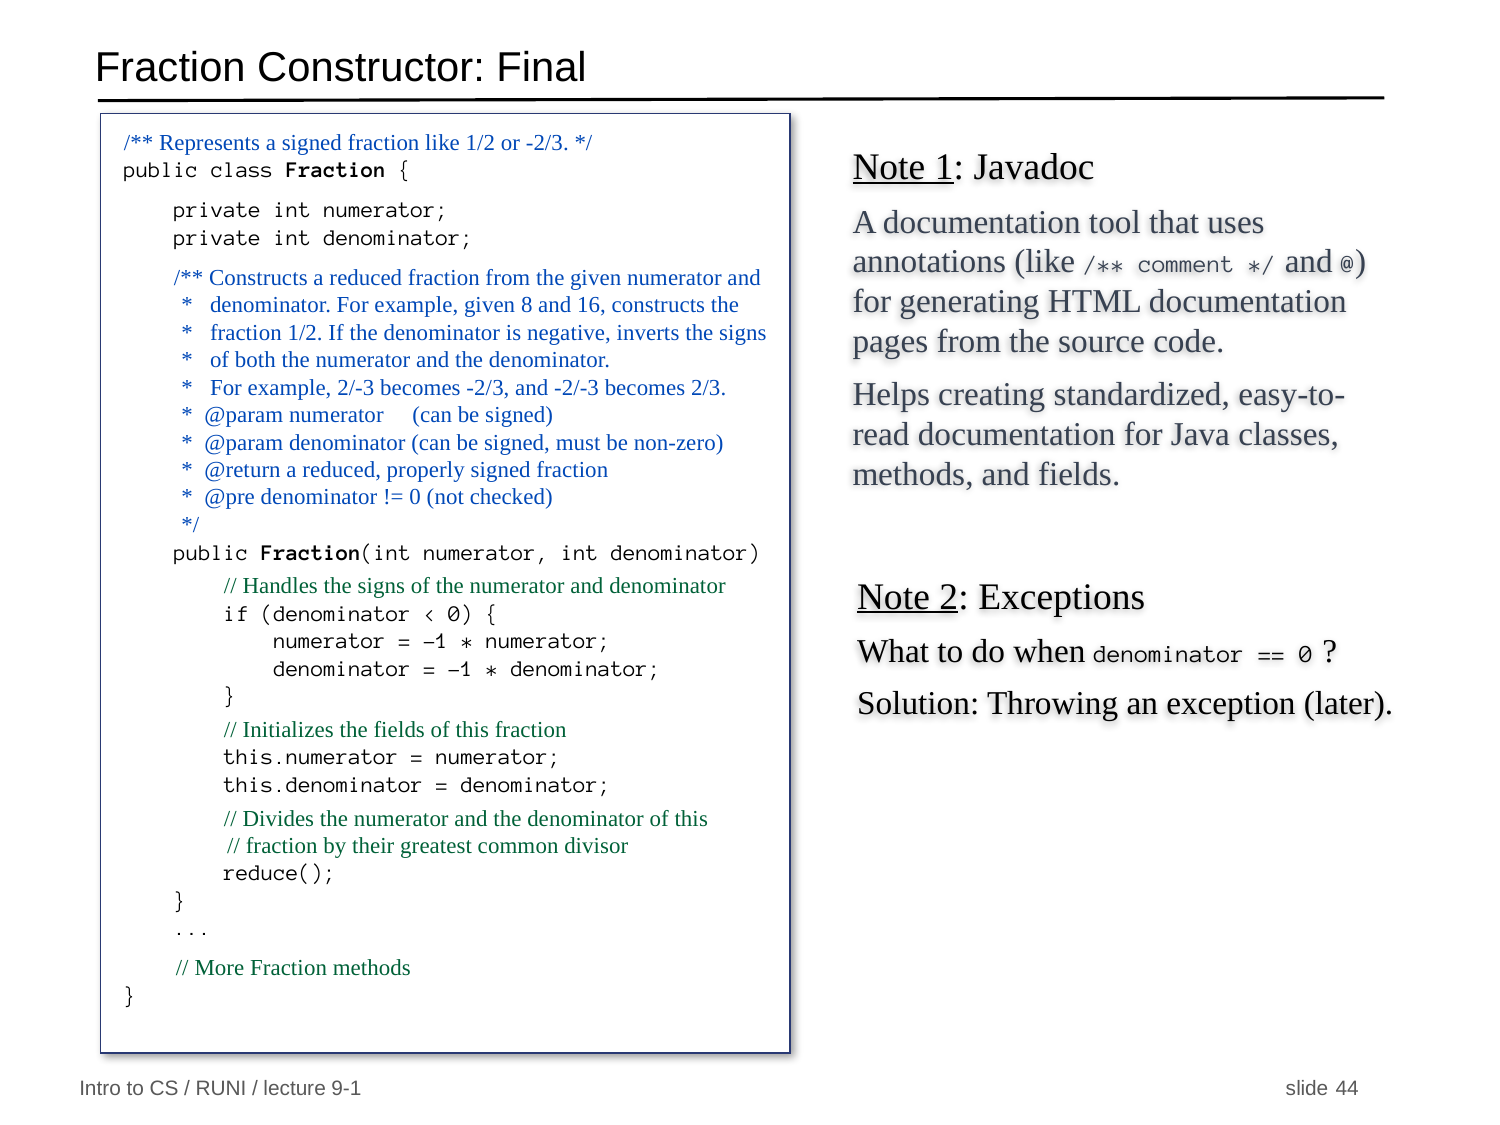

# Fraction Constructor: Final
/** Represents a signed fraction like 1/2 or -2/3. */
public class Fraction {
    private int numerator;
    private int denominator;
    /** Constructs a reduced fraction from the given numerator and
          *   denominator. For example, given 8 and 16, constructs the
          *   fraction 1/2. If the denominator is negative, inverts the signs
          *   of both the numerator and the denominator.
          *   For example, 2/-3 becomes -2/3, and -2/-3 becomes 2/3.
          *  @param numerator     (can be signed)
          *  @param denominator (can be signed, must be non-zero)
          *  @return a reduced, properly signed fraction
          *  @pre denominator != 0 (not checked)
          */
    public Fraction(int numerator, int denominator)
        // Handles the signs of the numerator and denominator
        if (denominator < 0) {
            numerator = -1 * numerator;
            denominator = -1 * denominator;
        }
        // Initializes the fields of this fraction
        this.numerator = numerator;
        this.denominator = denominator;
        // Divides the numerator and the denominator of this
                  // fraction by their greatest common divisor
        reduce();
    }
    ...
         // More Fraction methods
}

Note 1: Javadoc
A documentation tool that uses annotations (like /** comment */ and @) for generating HTML documentation pages from the source code.
Helps creating standardized, easy-to-read documentation for Java classes, methods, and fields.
Note 2: Exceptions
What to do when denominator == 0 ?
Solution: Throwing an exception (later).